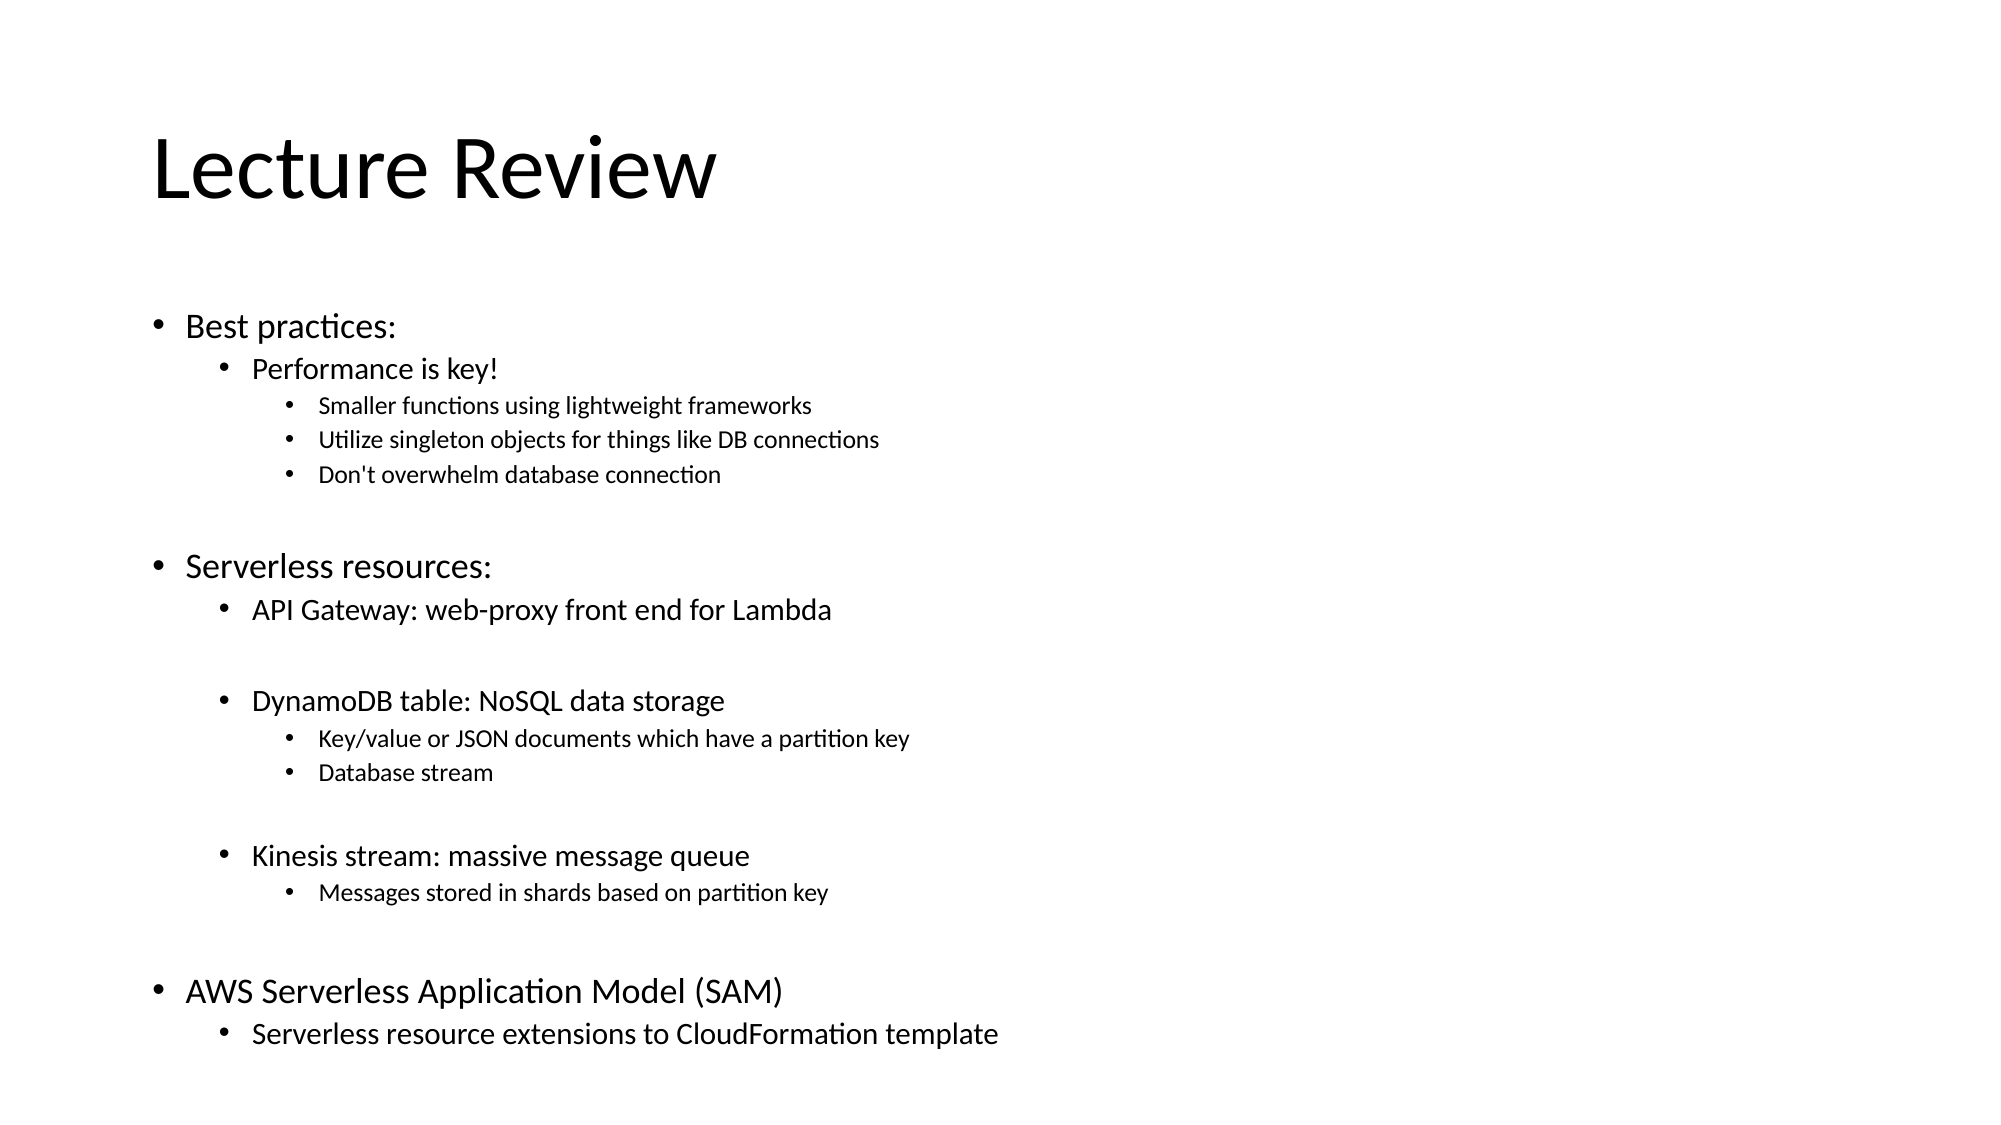

# Lecture Review
Best practices:
Performance is key!
Smaller functions using lightweight frameworks
Utilize singleton objects for things like DB connections
Don't overwhelm database connection

Serverless resources:
API Gateway: web-proxy front end for Lambda

DynamoDB table: NoSQL data storage
Key/value or JSON documents which have a partition key
Database stream

Kinesis stream: massive message queue
Messages stored in shards based on partition key

AWS Serverless Application Model (SAM)
Serverless resource extensions to CloudFormation template